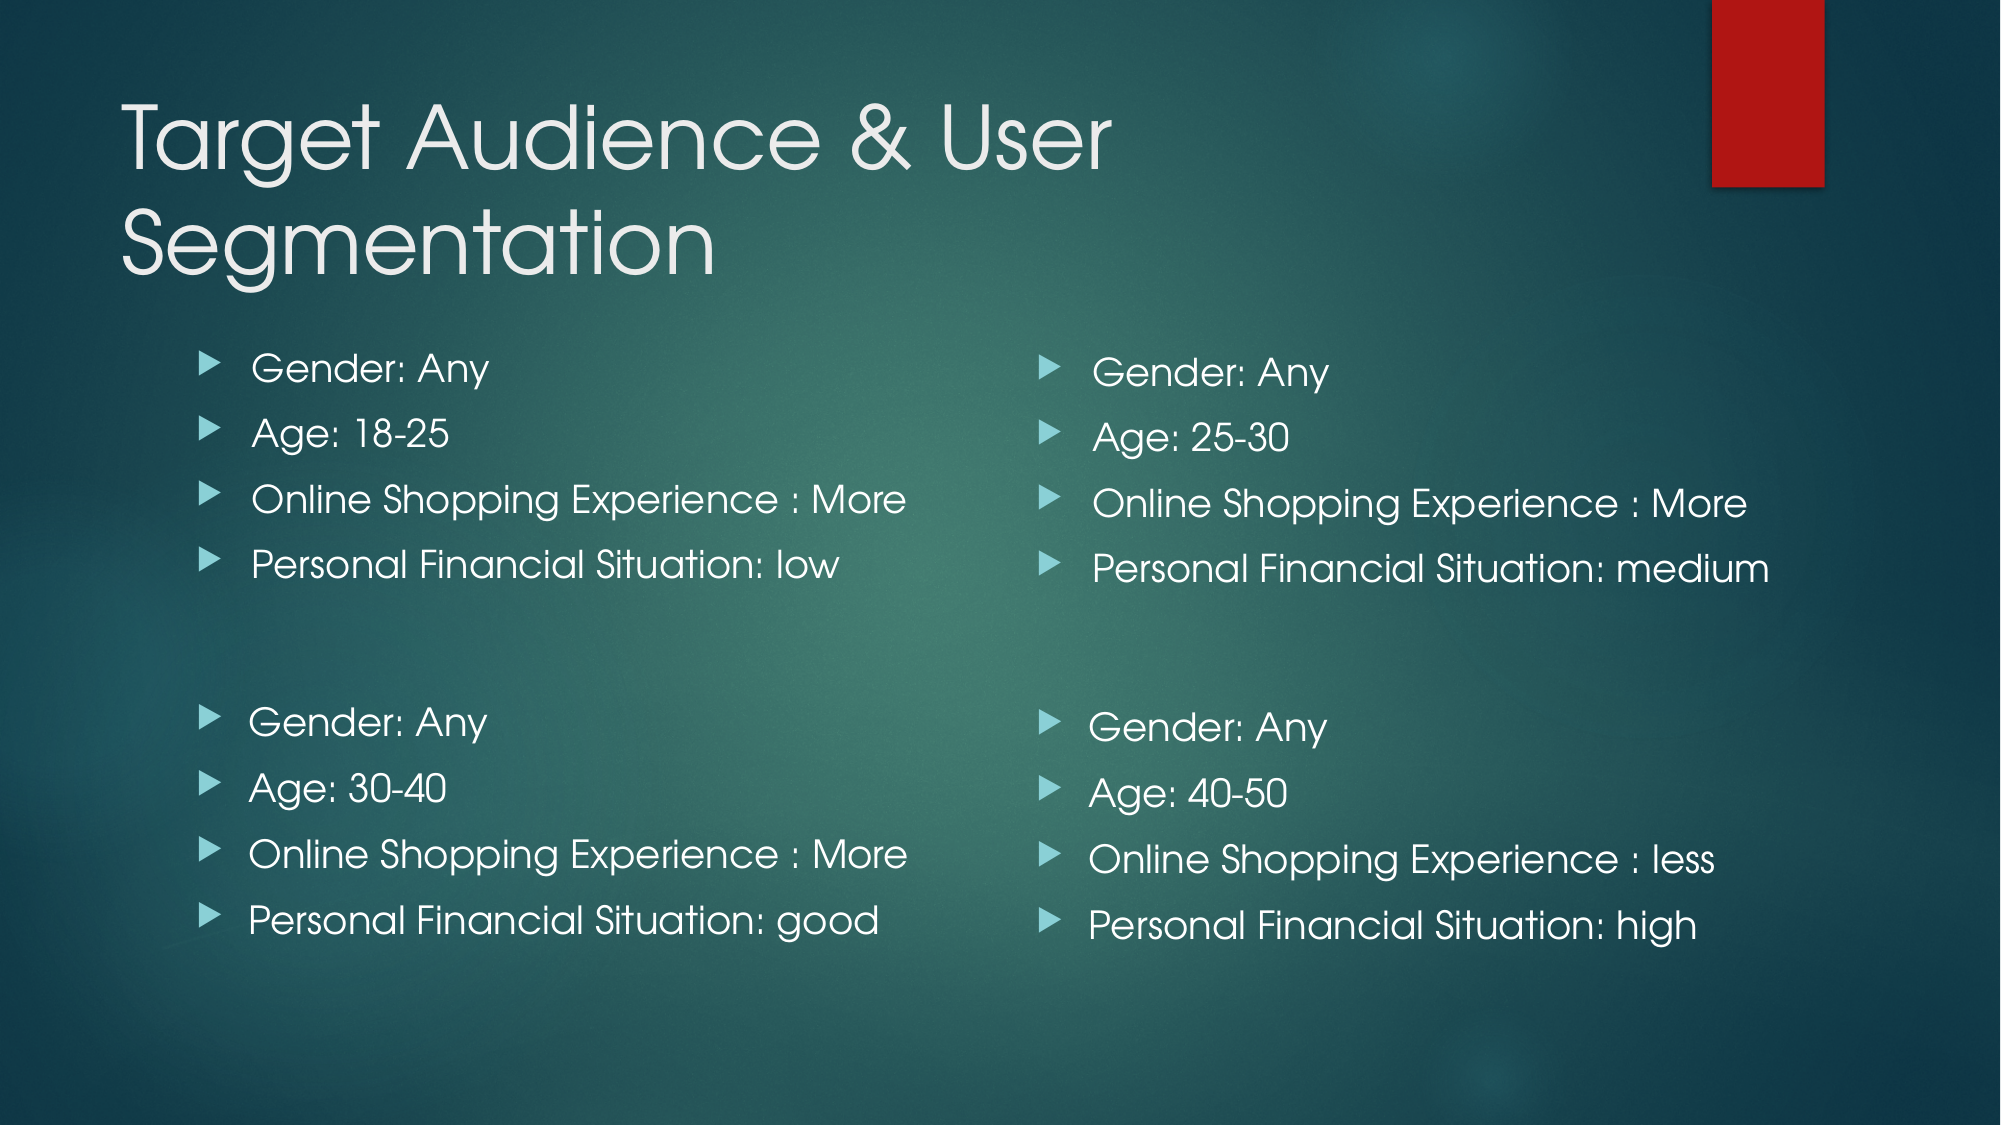

# Target Audience & User Segmentation
Gender: Any
Age: 18-25
Online Shopping Experience : More
Personal Financial Situation: low
Gender: Any
Age: 25-30
Online Shopping Experience : More
Personal Financial Situation: medium

Gender: Any
Age: 30-40
Online Shopping Experience : More
Personal Financial Situation: good

Gender: Any
Age: 40-50
Online Shopping Experience : less
Personal Financial Situation: high